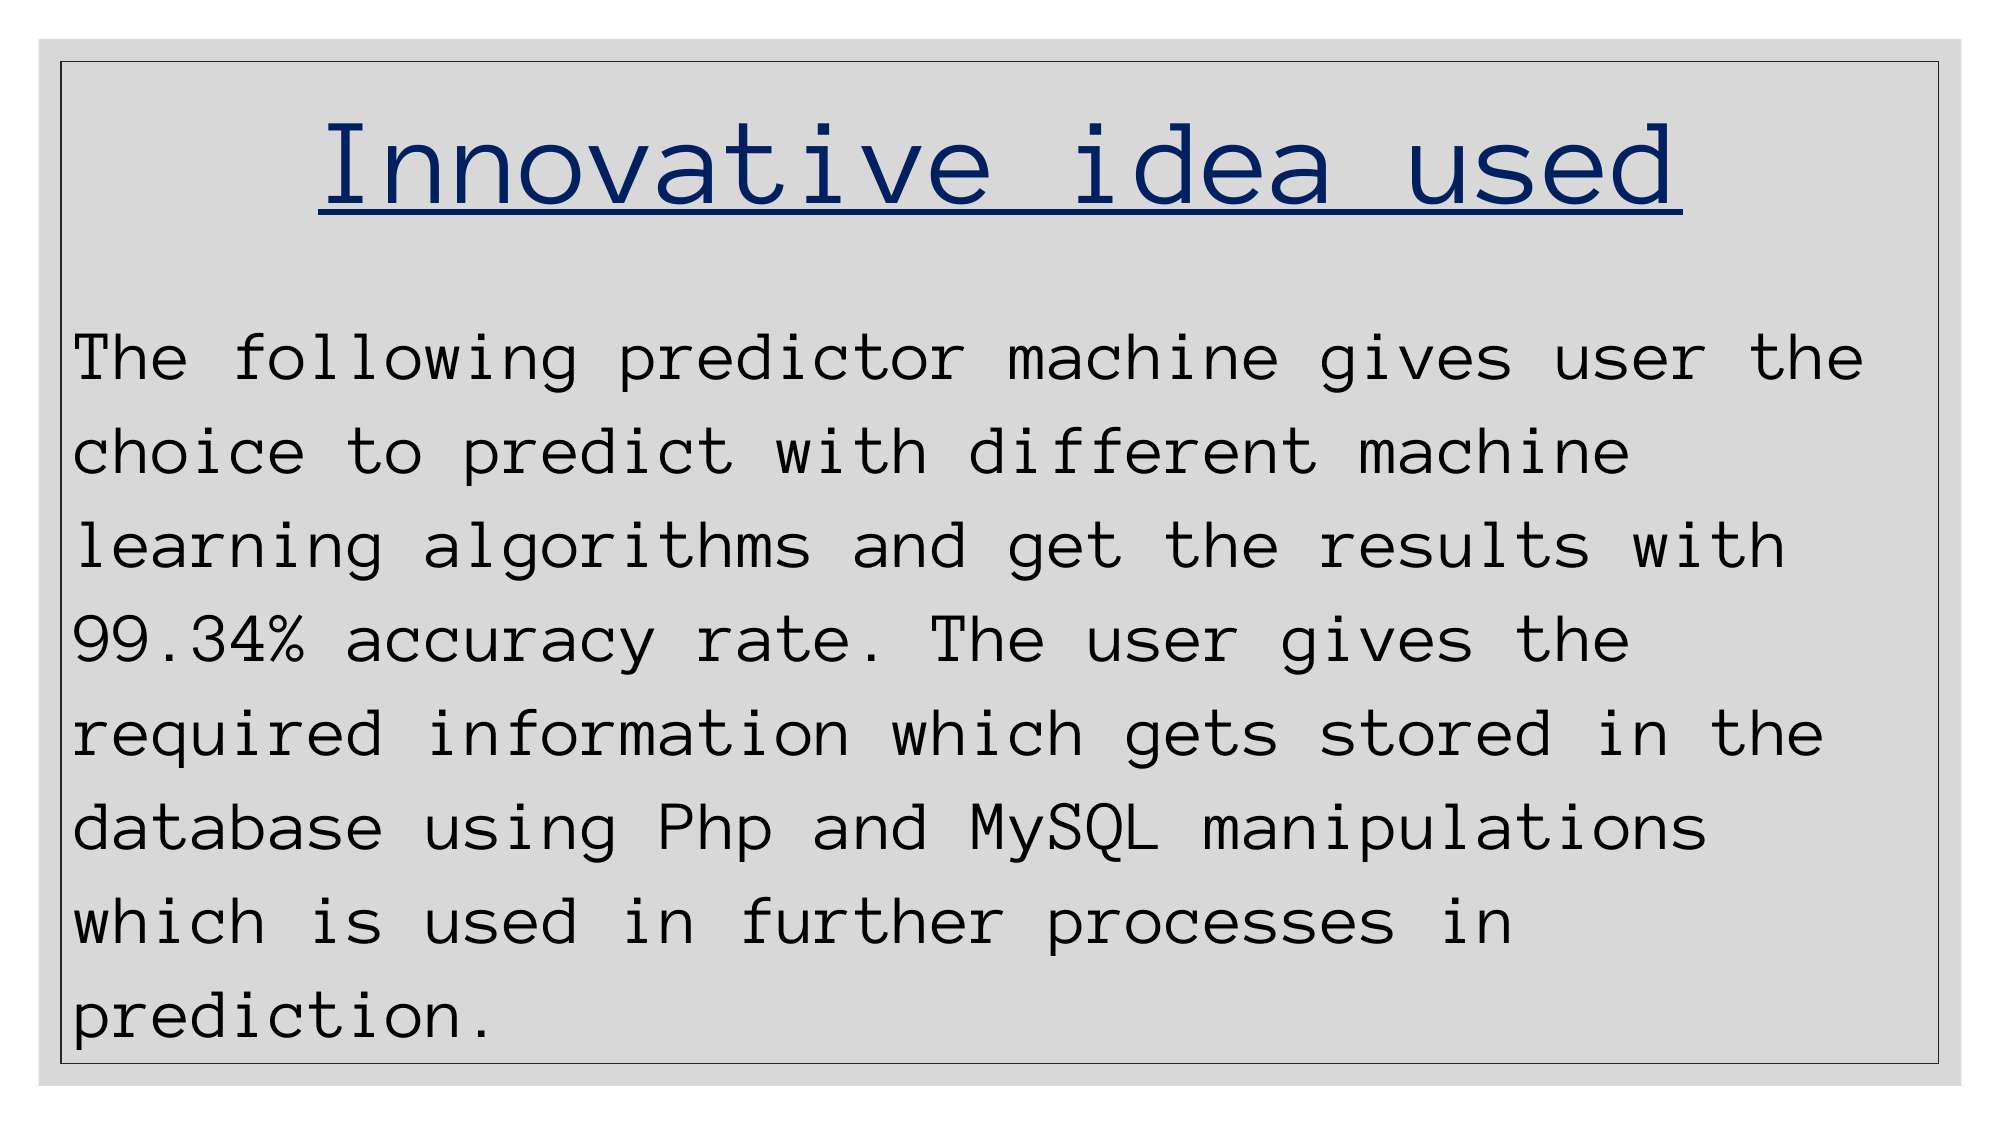

# Innovative idea used
The following predictor machine gives user the choice to predict with different machine learning algorithms and get the results with 99.34% accuracy rate. The user gives the required information which gets stored in the database using Php and MySQL manipulations which is used in further processes in prediction.